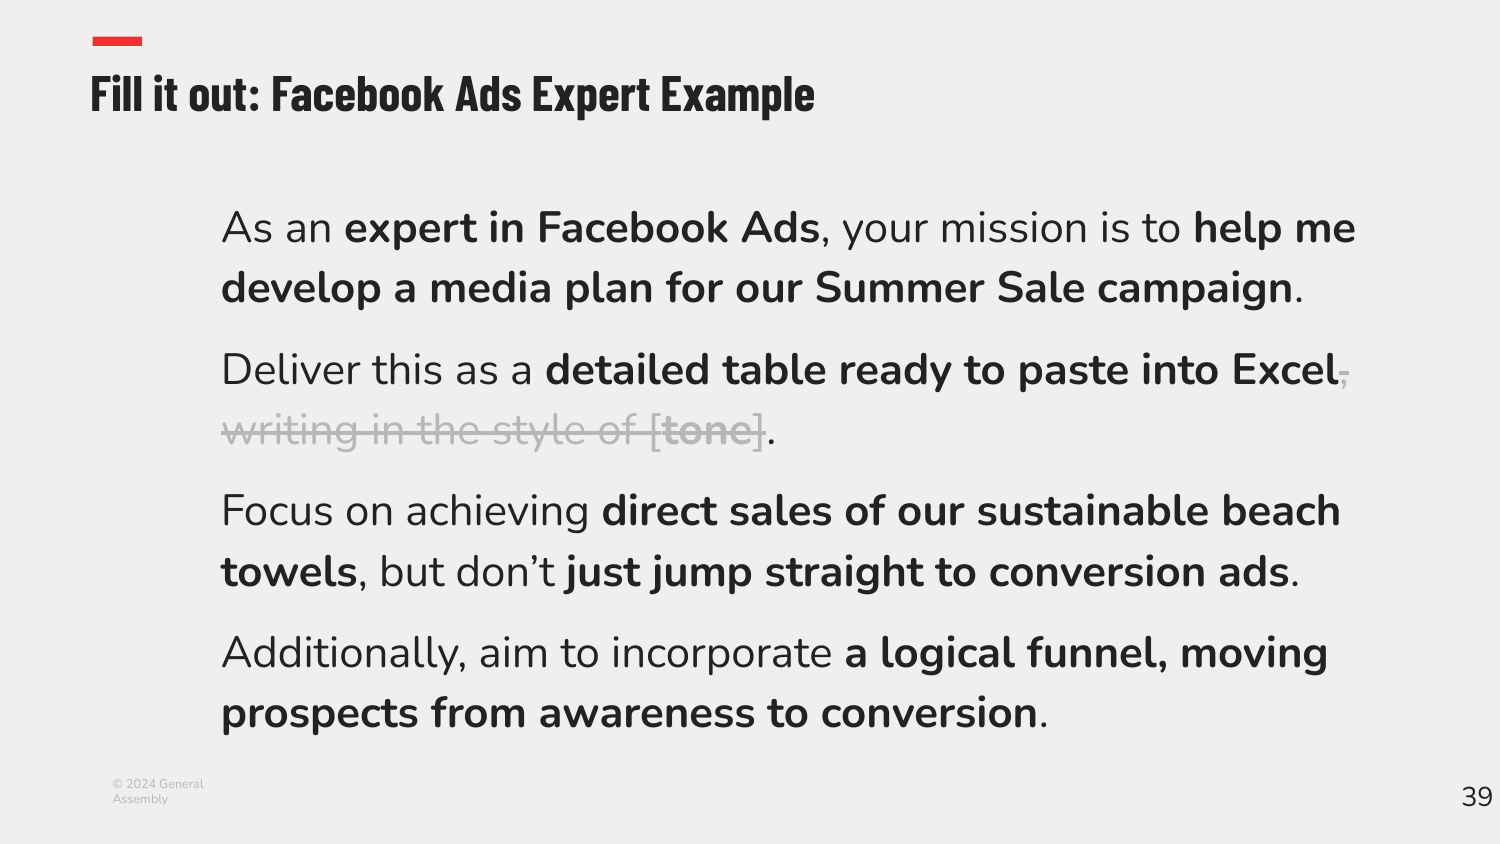

# Fill it out: Facebook Ads Expert Example
As an expert in Facebook Ads, your mission is to help me develop a media plan for our Summer Sale campaign.
Deliver this as a detailed table ready to paste into Excel, writing in the style of [tone].
Focus on achieving direct sales of our sustainable beach towels, but don’t just jump straight to conversion ads.
Additionally, aim to incorporate a logical funnel, moving prospects from awareness to conversion.
39